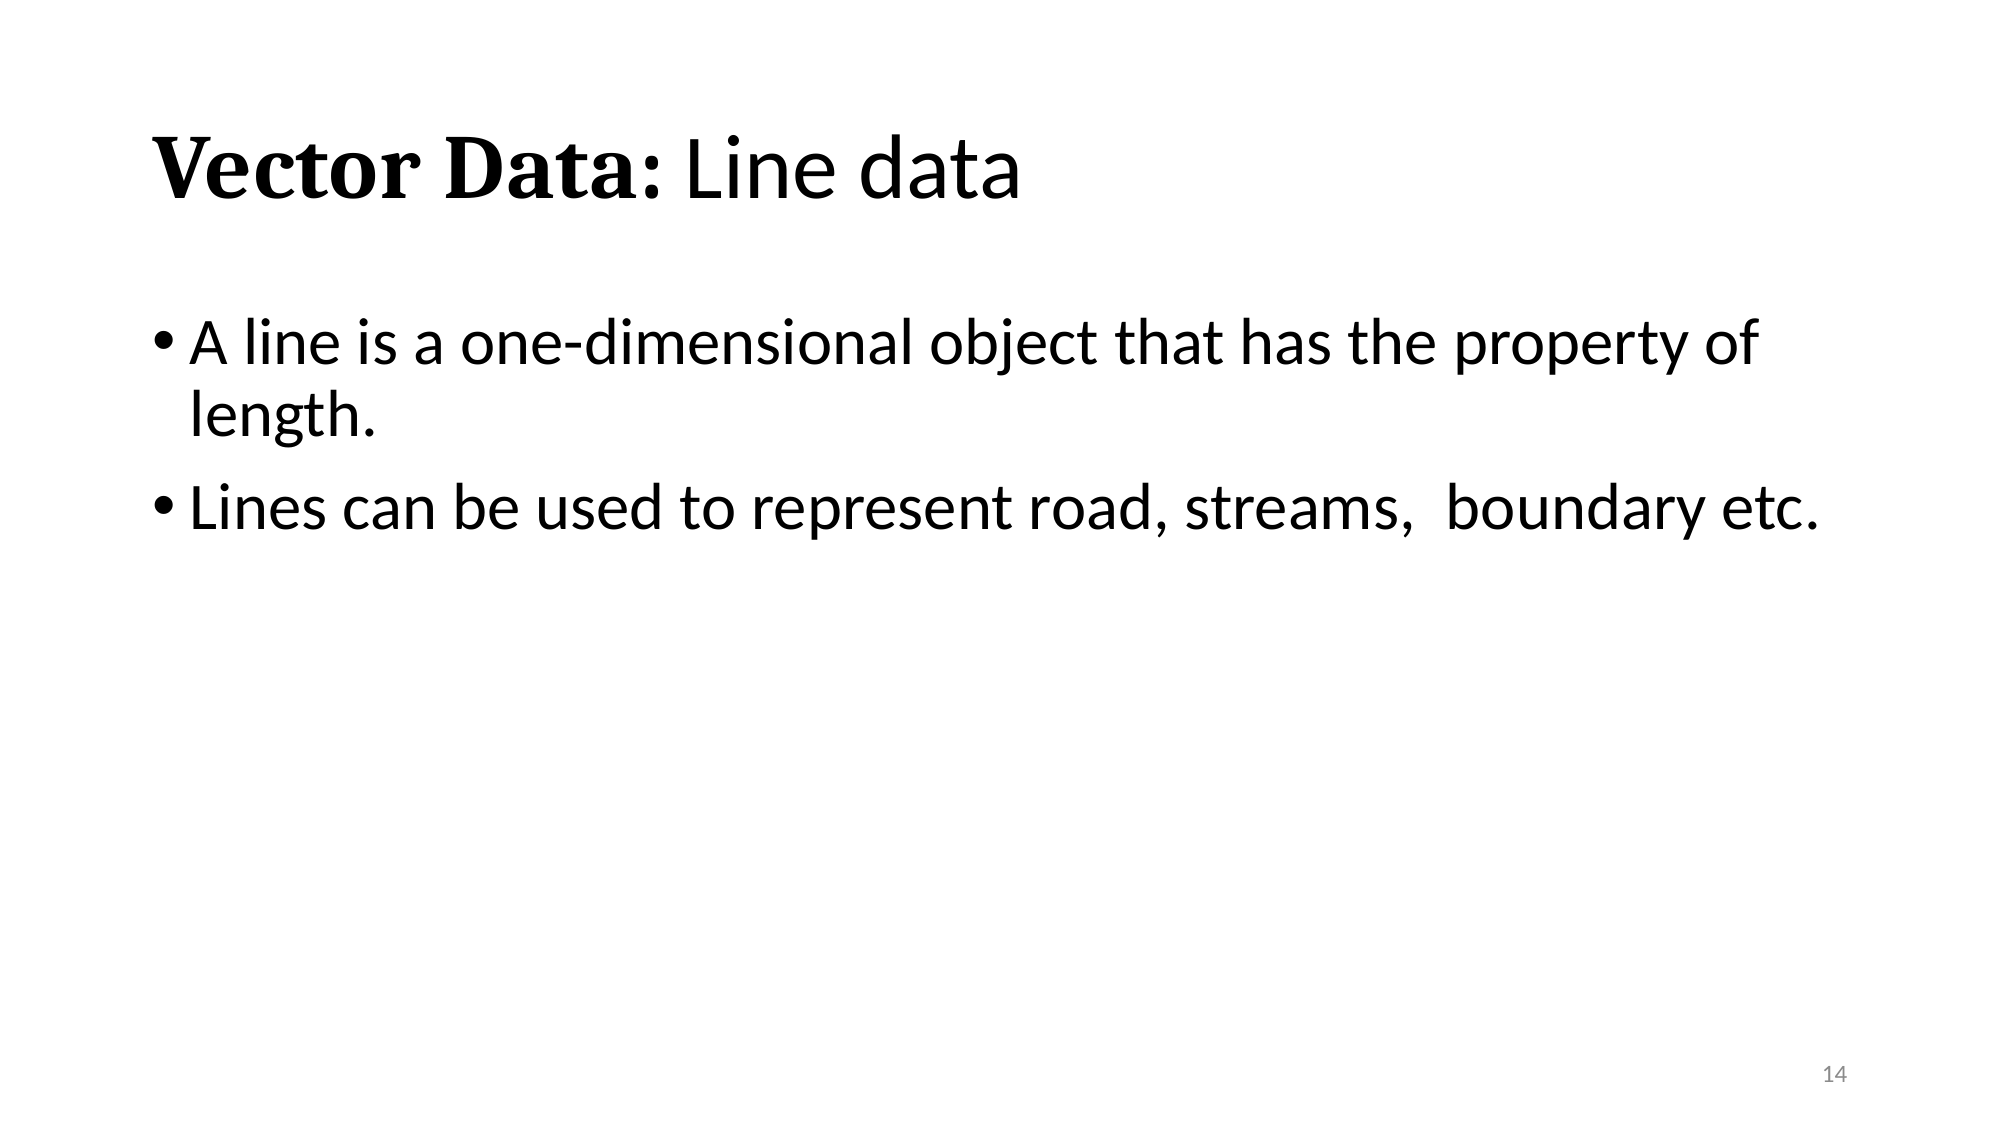

# Vector Data: Line data
A line is a one-dimensional object that has the property of length.
Lines can be used to represent road, streams,  boundary etc.

14